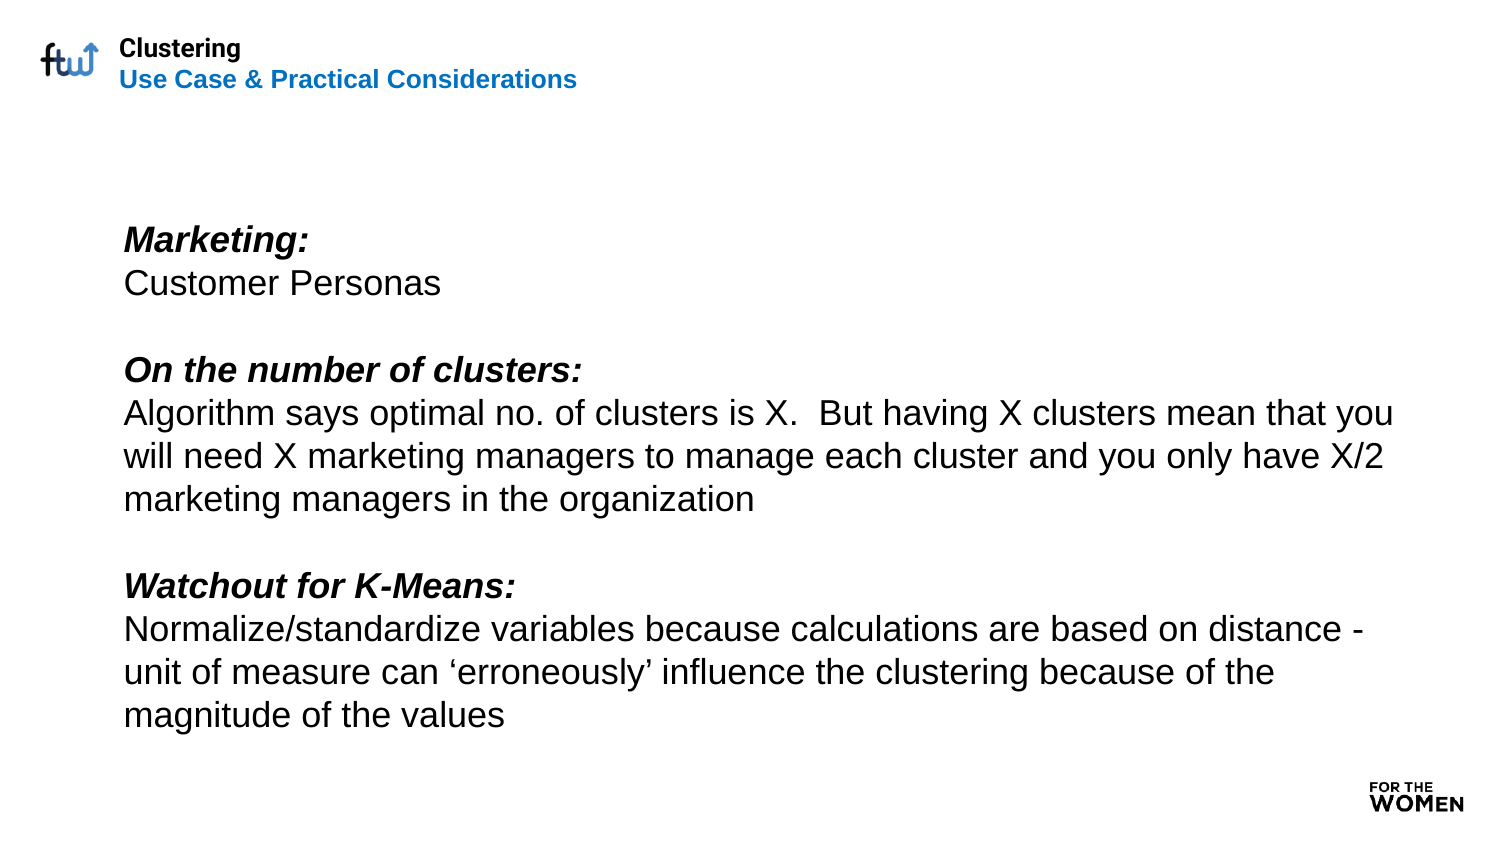

# Clustering Use Case & Practical Considerations
Marketing:
Customer Personas

On the number of clusters:
Algorithm says optimal no. of clusters is X.  But having X clusters mean that you will need X marketing managers to manage each cluster and you only have X/2 marketing managers in the organization

Watchout for K-Means:
Normalize/standardize variables because calculations are based on distance - unit of measure can ‘erroneously’ influence the clustering because of the magnitude of the values